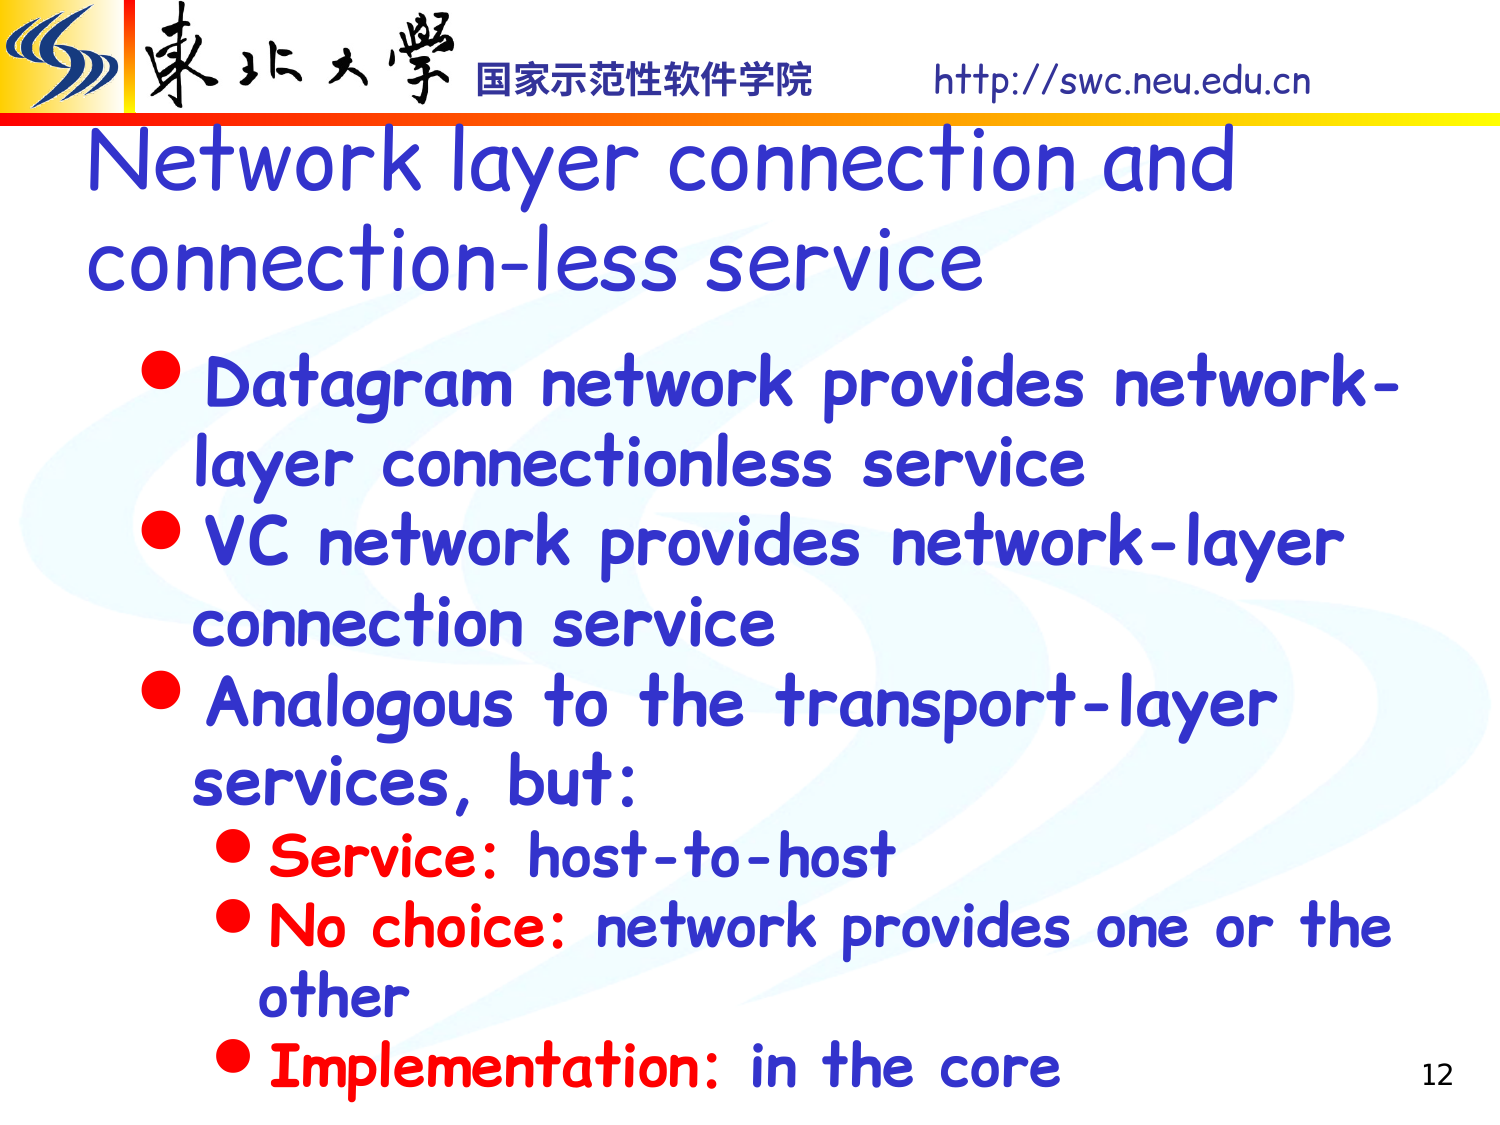

# Network layer connection and connection-less service
Datagram network provides network-layer connectionless service
VC network provides network-layer connection service
Analogous to the transport-layer services, but:
Service: host-to-host
No choice: network provides one or the other
Implementation: in the core
12